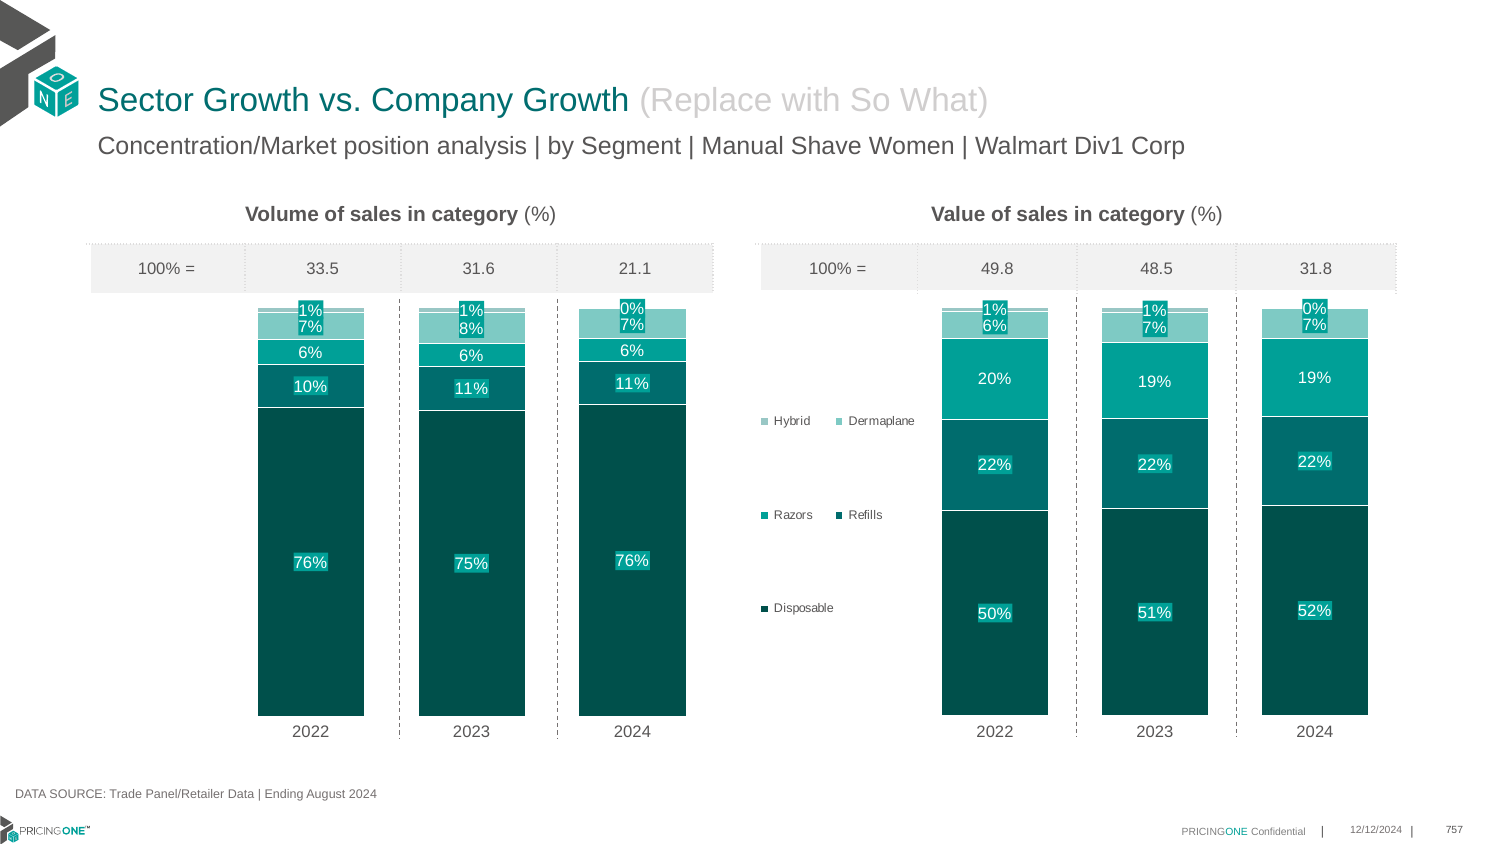

# Sector Growth vs. Company Growth (Replace with So What)
Concentration/Market position analysis | by Segment | Manual Shave Women | Walmart Div1 Corp
| Volume of sales in category (%) |  |  |  |
| --- | --- | --- | --- |
| 100% = | 33.5 | 31.6 | 21.1 |
| Value of sales in category (%) |  |  |  |
| --- | --- | --- | --- |
| 100% = | 49.8 | 48.5 | 31.8 |

### Chart

| Category | Disposable | Refills | Razors | Dermaplane | Hybrid |
|---|---|---|---|---|---|
| 2022 | 0.7561648748453818 | 0.104656791378416 | 0.06034135418917983 | 0.06761827600945268 | 0.01121870357756968 |
| 2023 | 0.7490482924007666 | 0.10634214484583829 | 0.055575693995236854 | 0.07595086330544598 | 0.013083005452712229 |
| 2024 | 0.7626293723680972 | 0.10507326350594398 | 0.05609046029896911 | 0.07290951860276092 | 0.0032973852242287236 |

### Chart

| Category | Disposable | Refills | Razors | Dermaplane | Hybrid |
|---|---|---|---|---|---|
| 2022 | 0.5039092948343004 | 0.22213863185223498 | 0.19860044723110515 | 0.06478854426156902 | 0.010563081820790455 |
| 2023 | 0.5078751162411597 | 0.21924272061486894 | 0.18611150263435283 | 0.07437141101069672 | 0.012399249498921853 |
| 2024 | 0.5155347841492236 | 0.21736564850583548 | 0.19025646926315123 | 0.07349782765568824 | 0.0033452704261014354 |
DATA SOURCE: Trade Panel/Retailer Data | Ending August 2024

12/12/2024
757